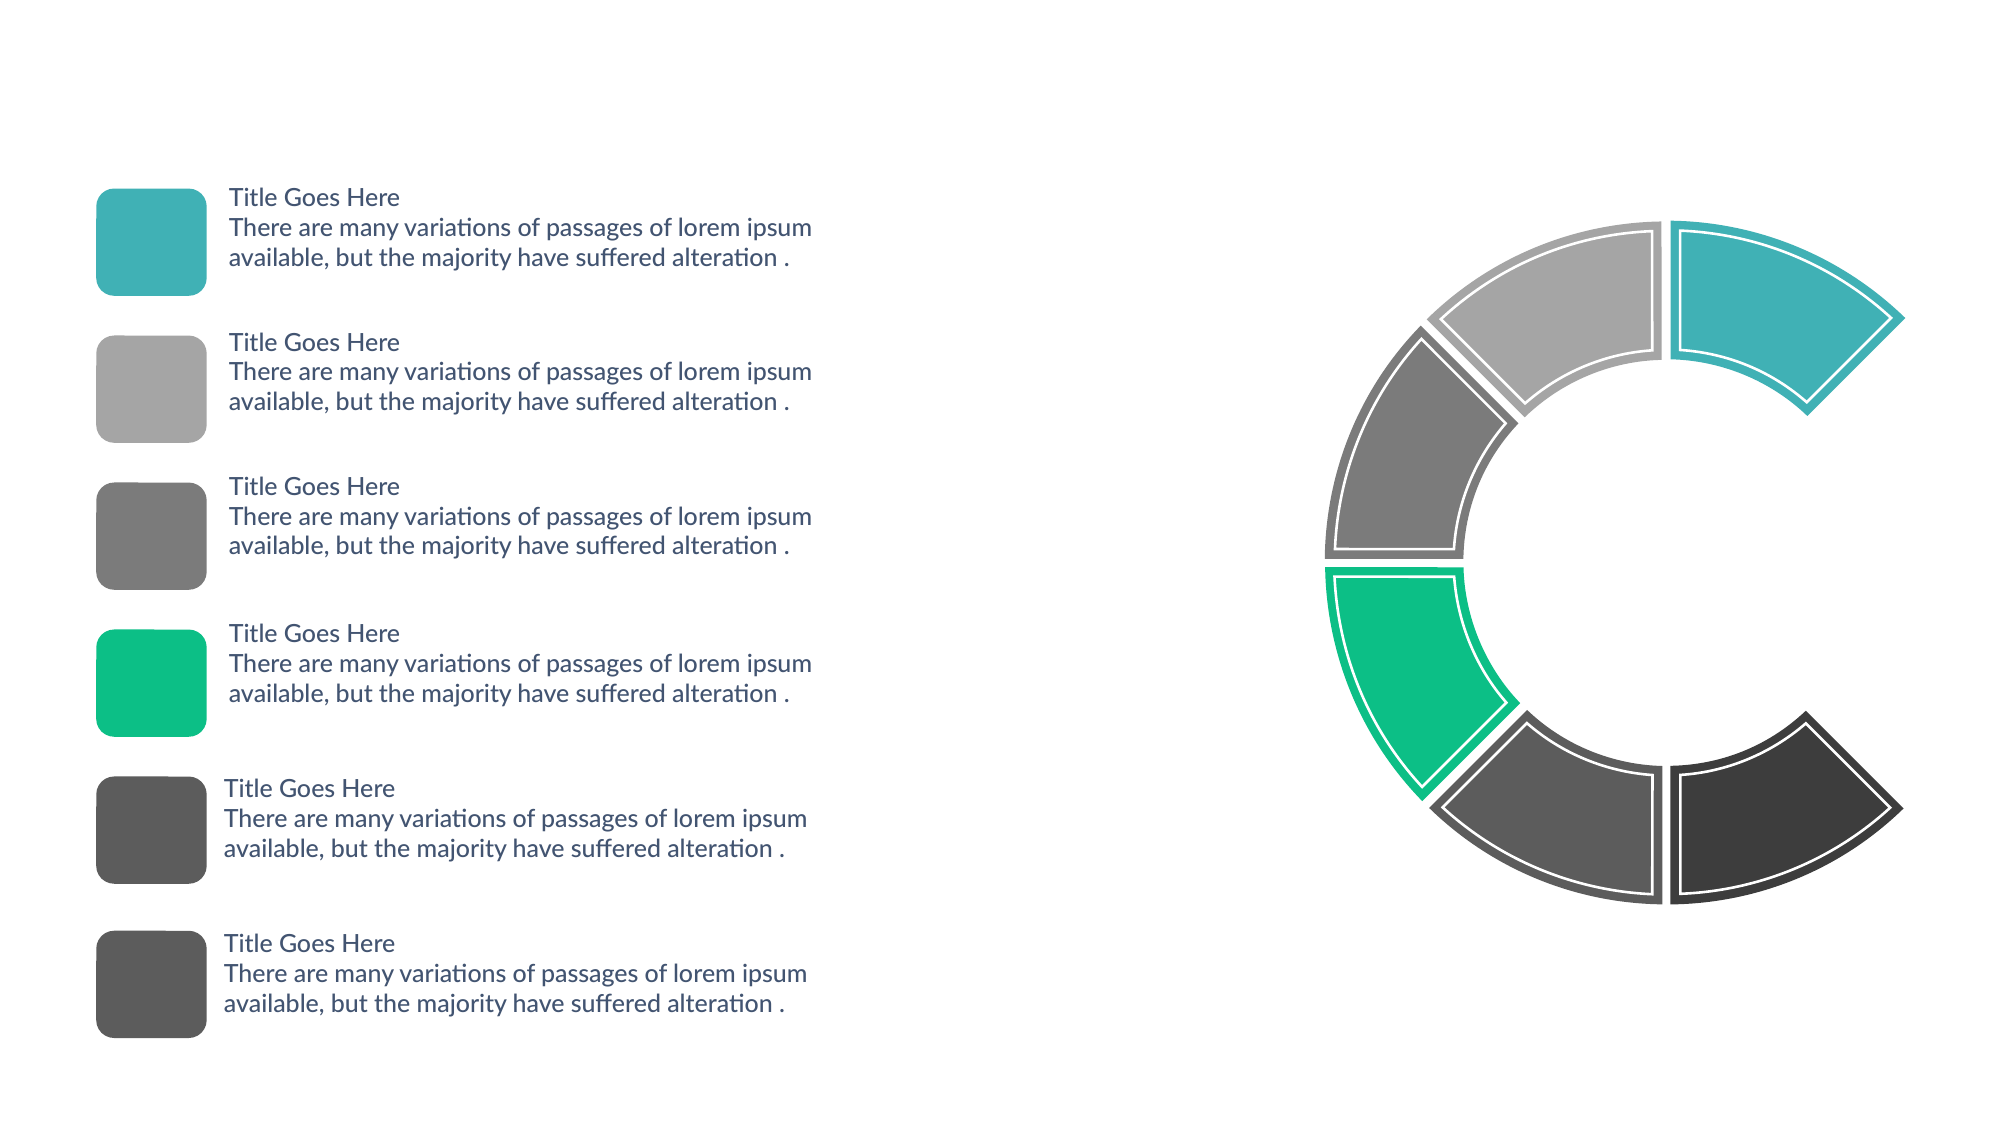

Title Goes Here
There are many variations of passages of lorem ipsum available, but the majority have suffered alteration .

Title Goes Here
There are many variations of passages of lorem ipsum available, but the majority have suffered alteration .

Title Goes Here
There are many variations of passages of lorem ipsum available, but the majority have suffered alteration .

Title Goes Here
There are many variations of passages of lorem ipsum available, but the majority have suffered alteration .

Title Goes Here
There are many variations of passages of lorem ipsum available, but the majority have suffered alteration .

Title Goes Here
There are many variations of passages of lorem ipsum available, but the majority have suffered alteration .